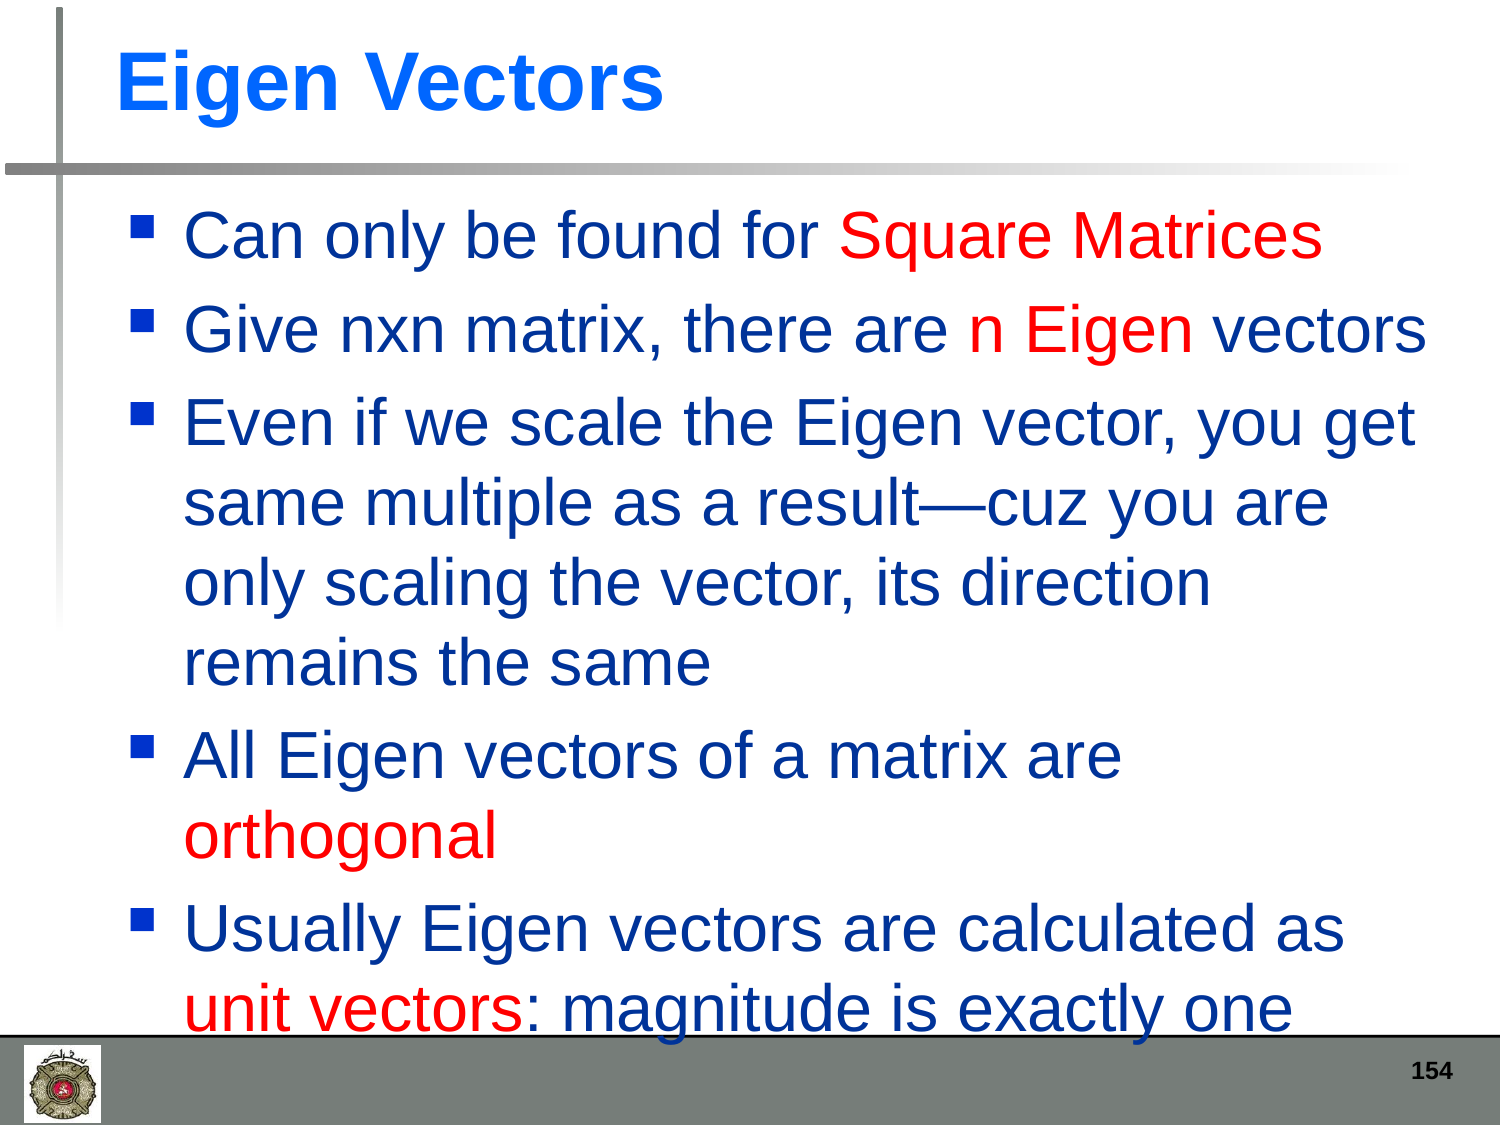

# Eigen Vectors
Can only be found for Square Matrices
Give nxn matrix, there are n Eigen vectors
Even if we scale the Eigen vector, you get same multiple as a result—cuz you are only scaling the vector, its direction remains the same
All Eigen vectors of a matrix are orthogonal
Usually Eigen vectors are calculated as unit vectors: magnitude is exactly one